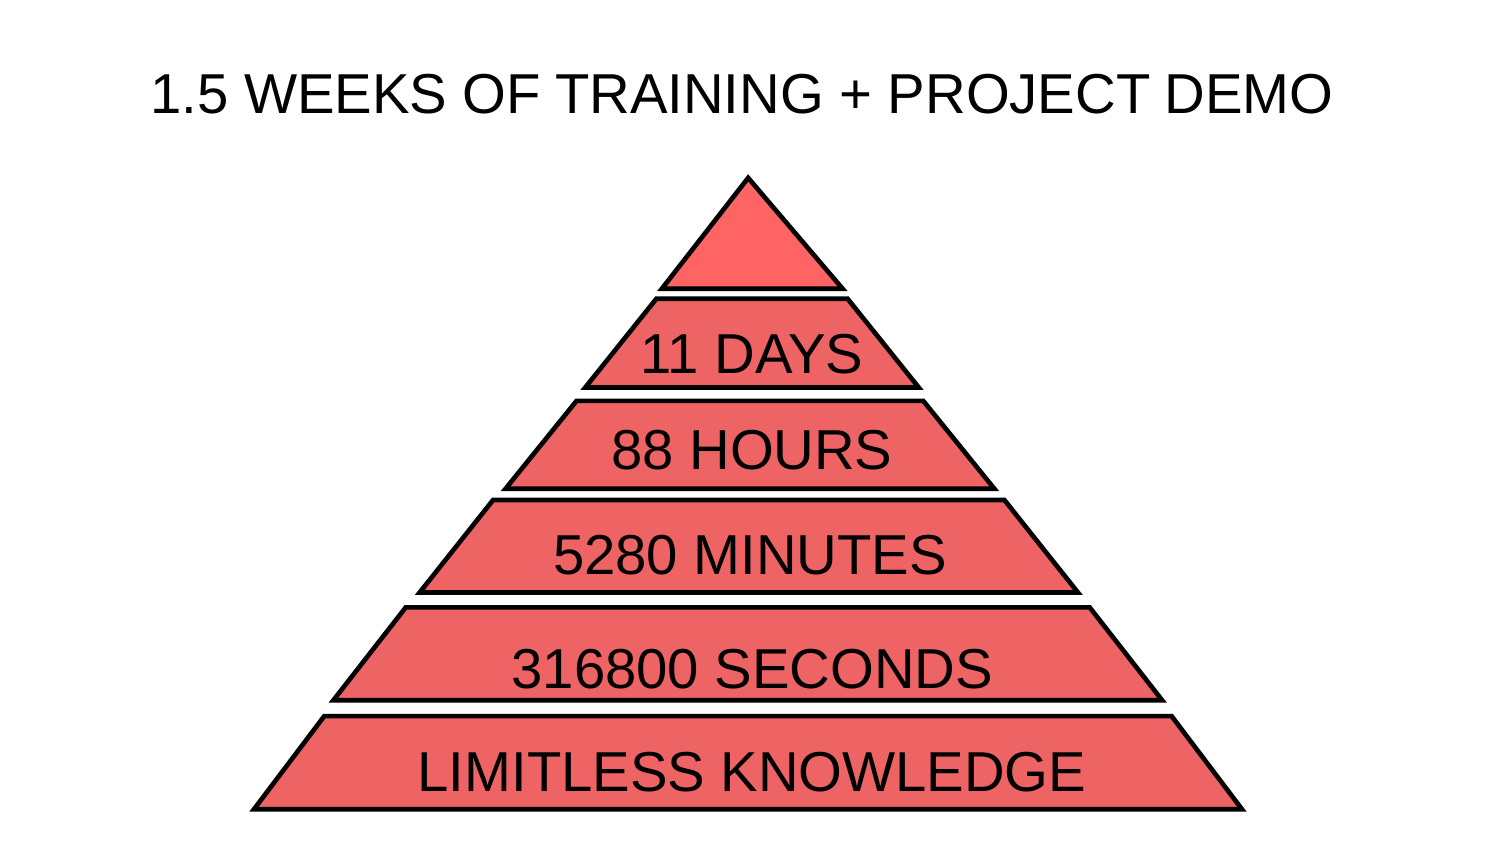

# 1.5 WEEKS OF TRAINING + PROJECT DEMO

11 DAYS

88 HOURS

5280 MINUTES
316800 SECONDS

LIMITLESS KNOWLEDGE